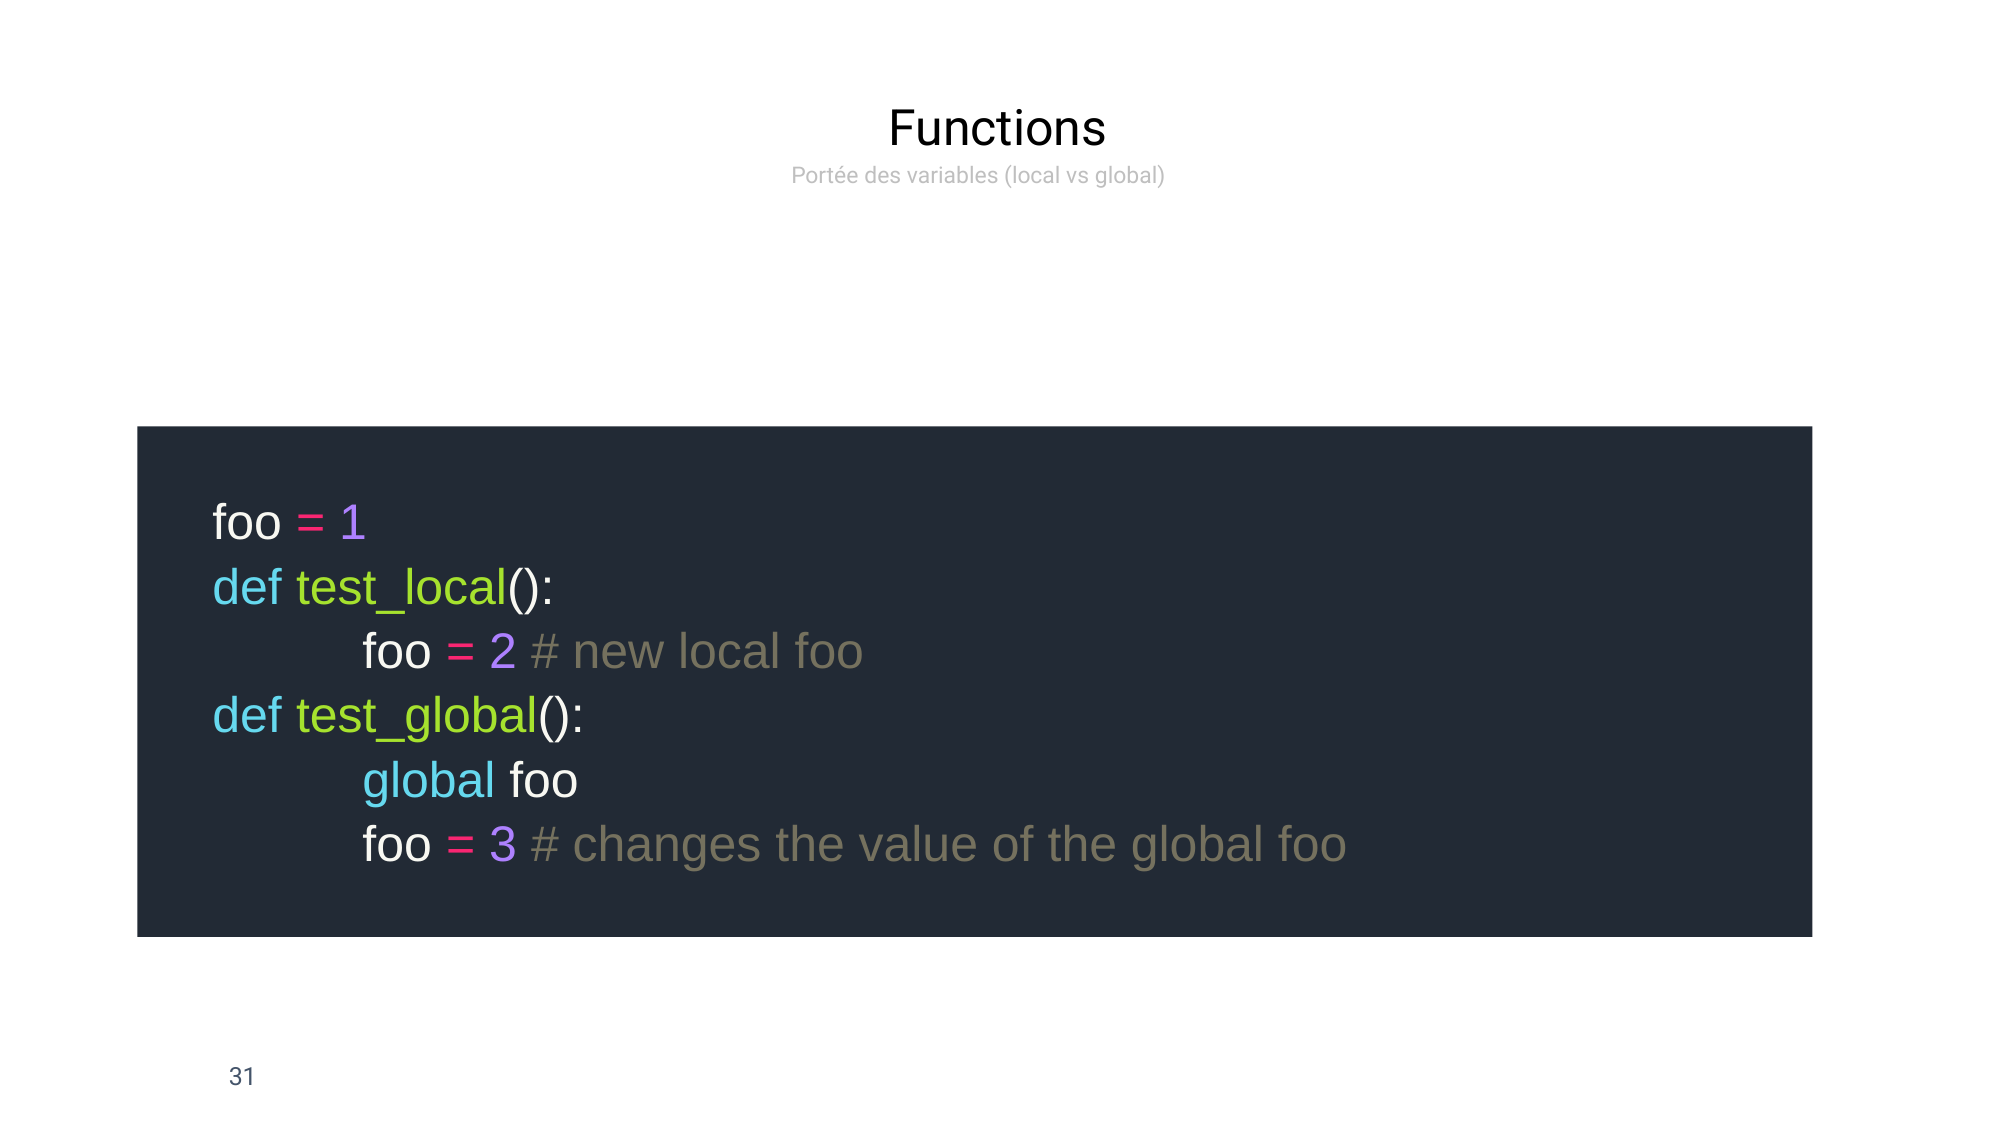

Functions
Portée des variables (local vs global)

foo = 1
def test_local():
	foo = 2 # new local foo
def test_global():
	global foo
	foo = 3 # changes the value of the global foo

31